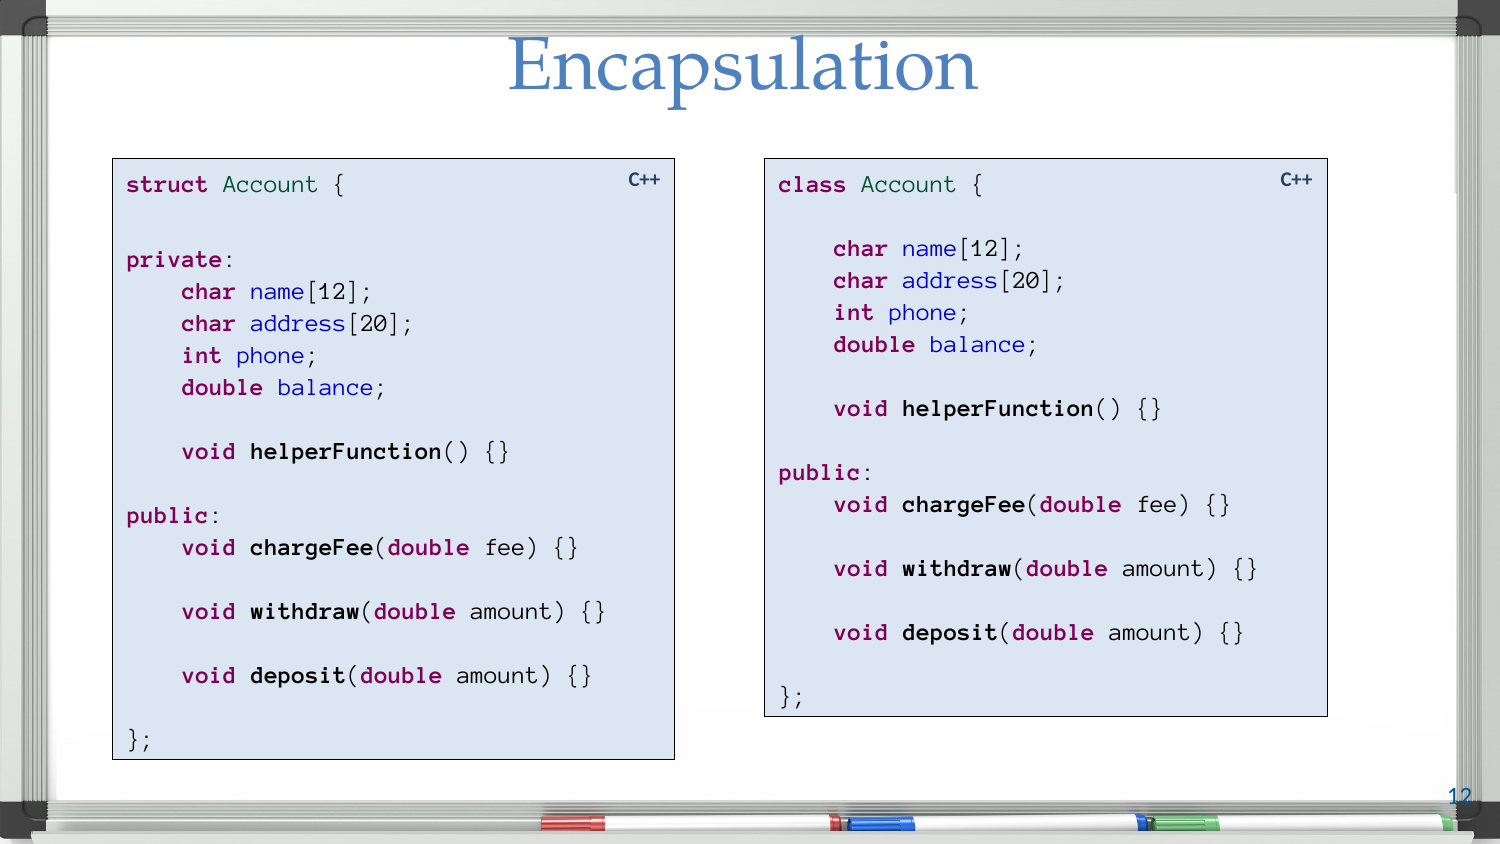

# Encapsulation
struct Account {

private:
    char name[12];
    char address[20];
    int phone;
    double balance;

    void helperFunction() {}

public:
    void chargeFee(double fee) {}

    void withdraw(double amount) {}

    void deposit(double amount) {}

};
C++
class Account {

    char name[12];
    char address[20];
    int phone;
    double balance;

    void helperFunction() {}

public:
    void chargeFee(double fee) {}

    void withdraw(double amount) {}

    void deposit(double amount) {}

};
C++
12